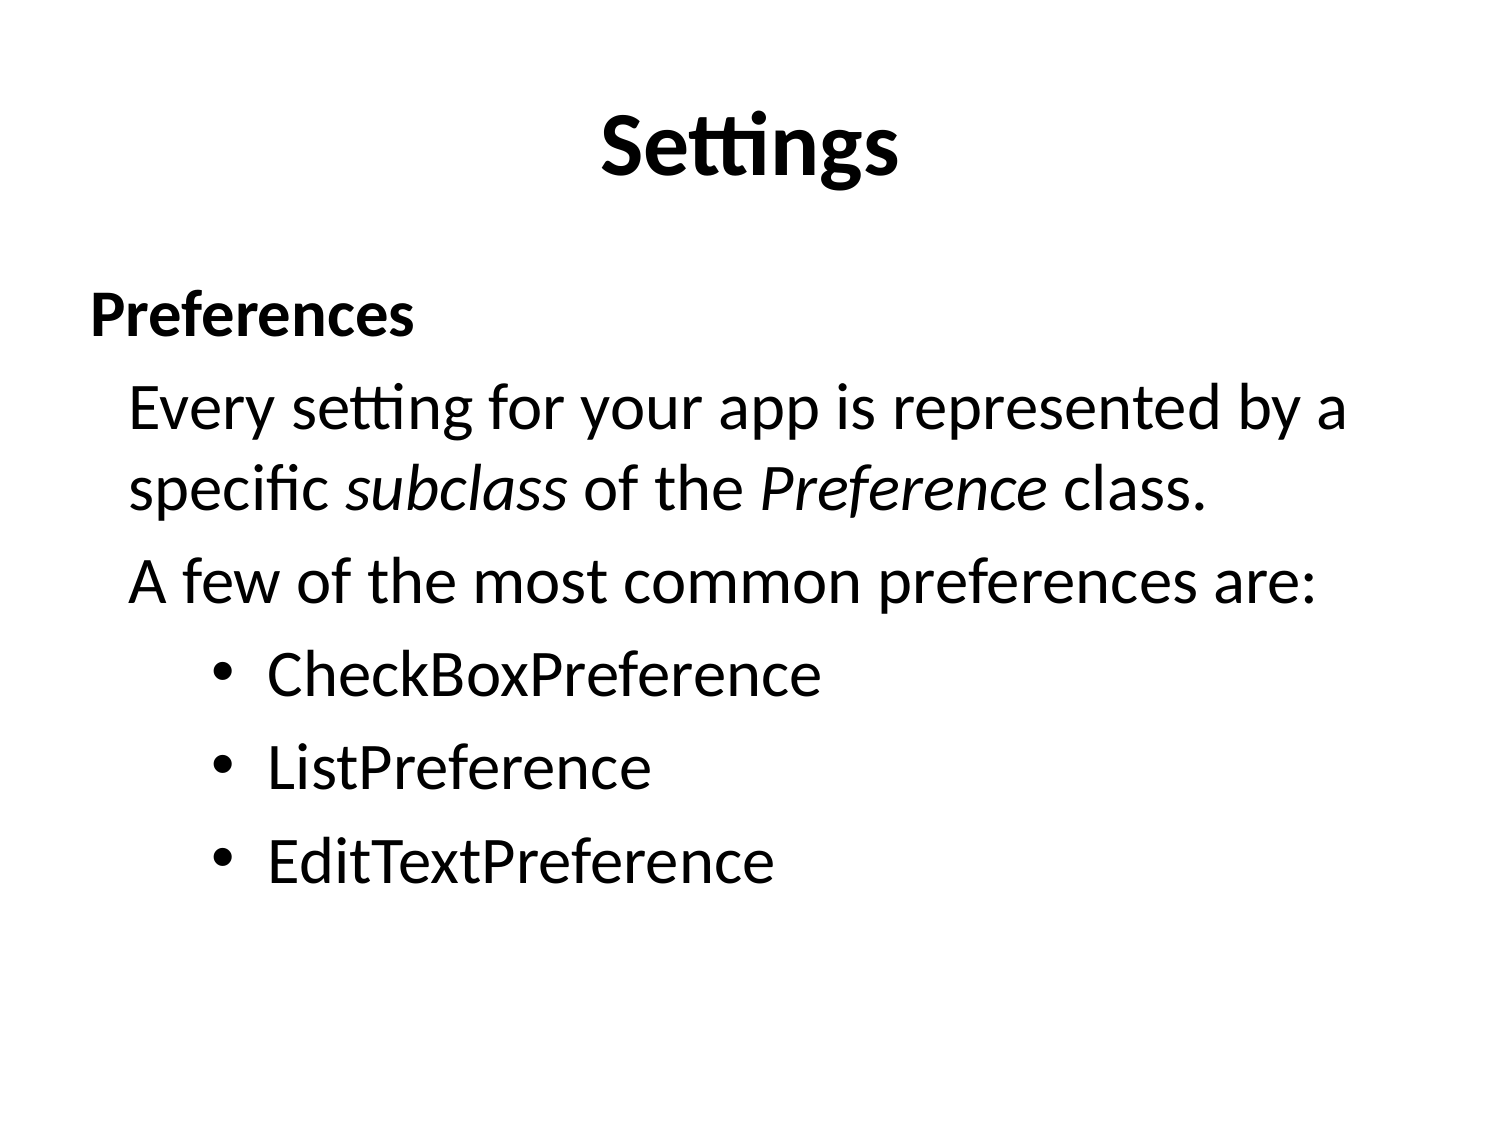

# Settings
Preferences
Every setting for your app is represented by a specific subclass of the Preference class.
A few of the most common preferences are:
CheckBoxPreference
ListPreference
EditTextPreference